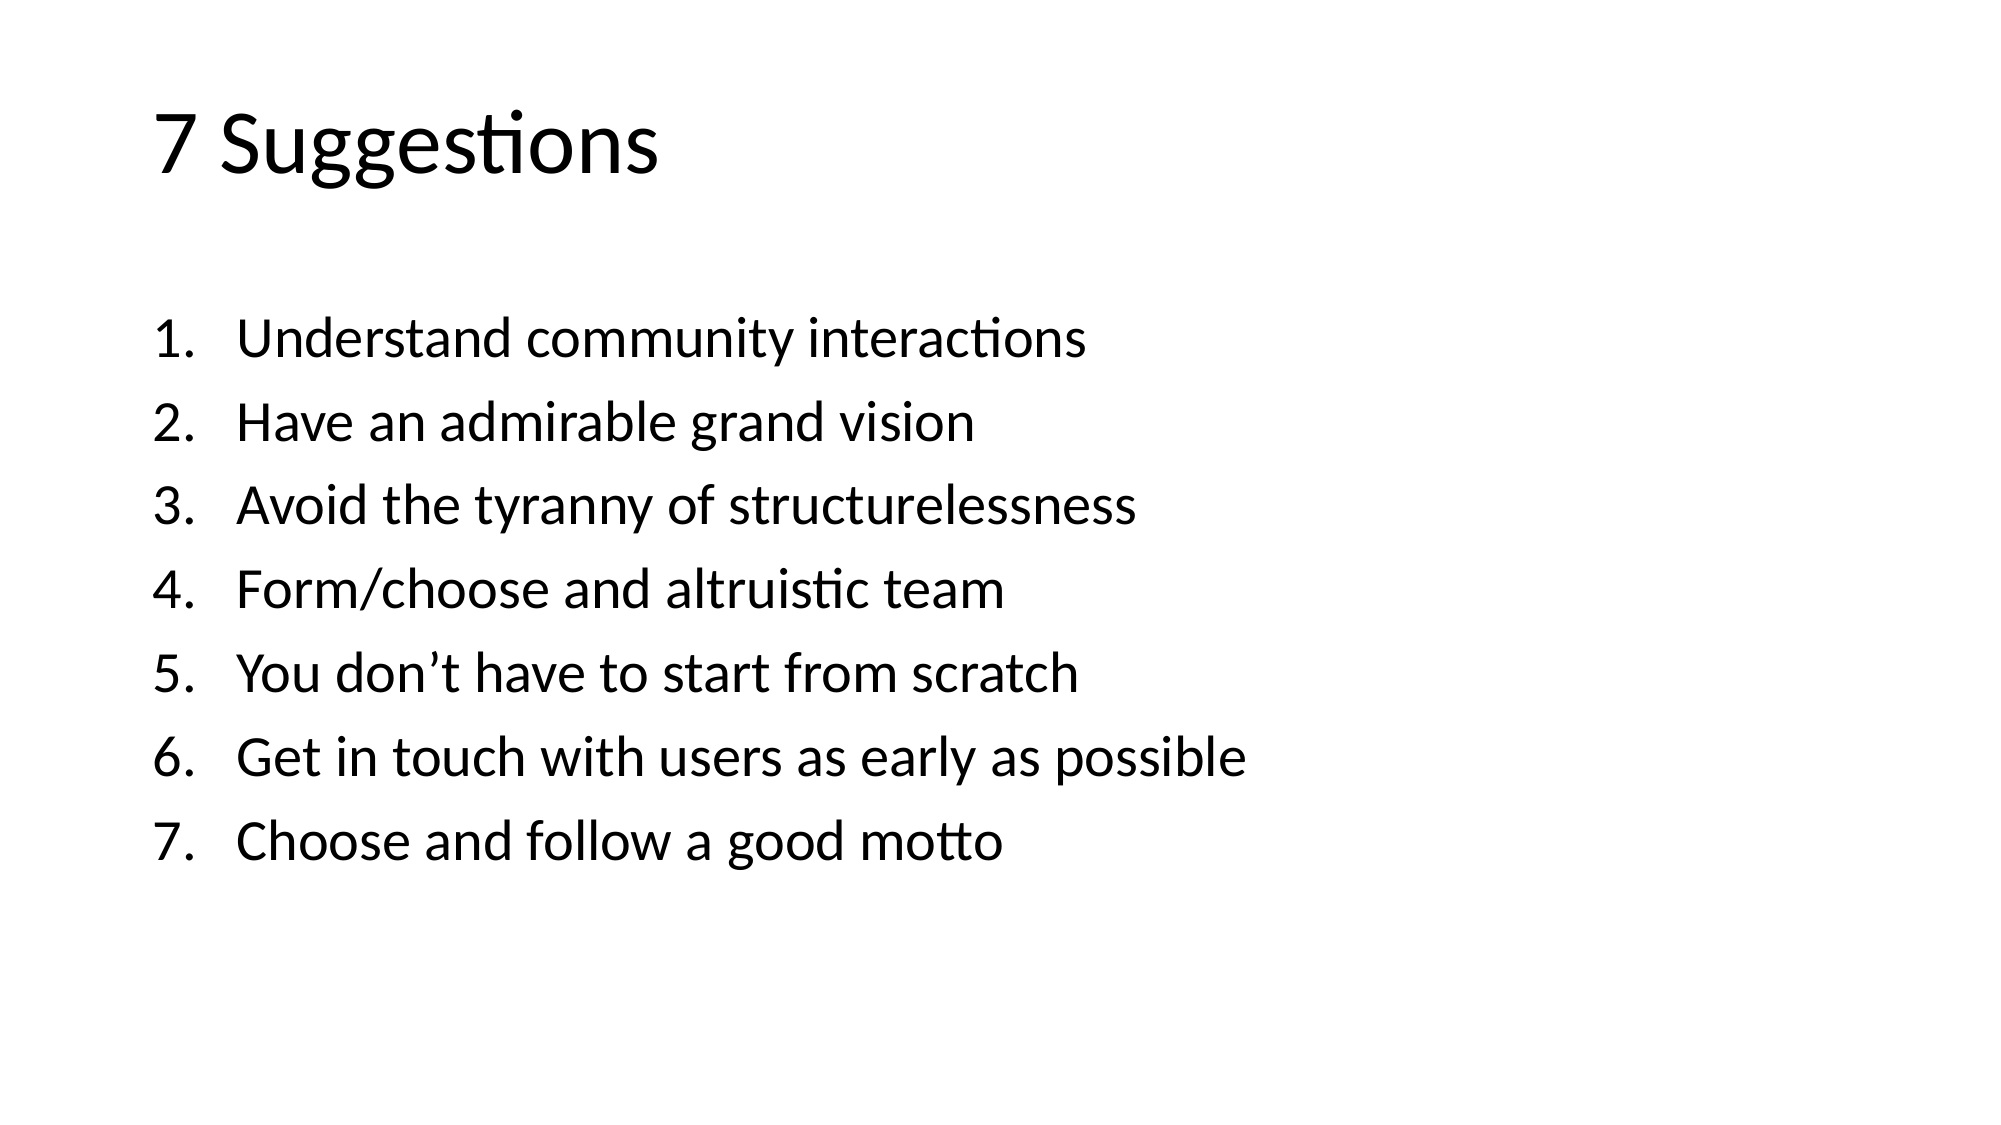

# 7 Suggestions
Understand community interactions
Have an admirable grand vision
Avoid the tyranny of structurelessness
Form/choose and altruistic team
You don’t have to start from scratch
Get in touch with users as early as possible
Choose and follow a good motto